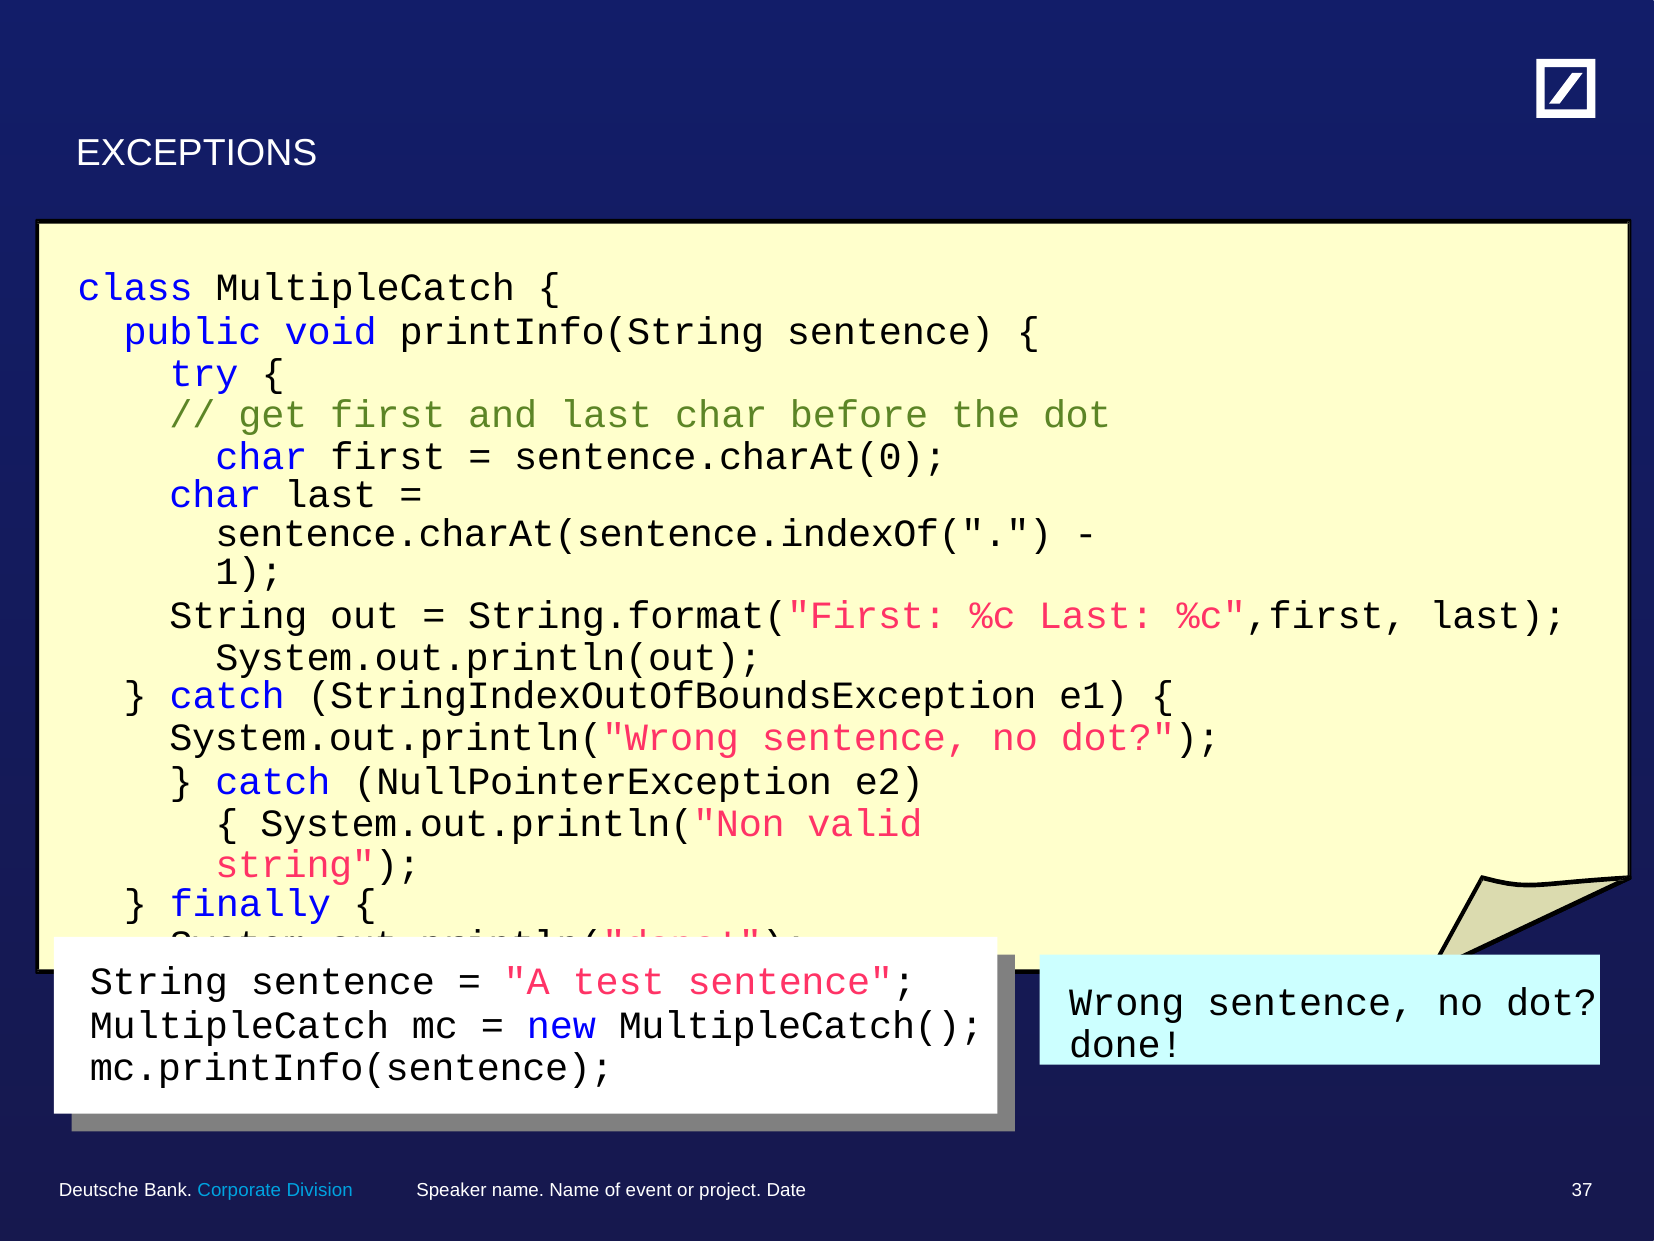

# EXCEPTIONS

class MultipleCatch {
public void printInfo(String sentence) { try {
// get first and last char before the dot char first = sentence.charAt(0);
char last = sentence.charAt(sentence.indexOf(".") - 1);
String out = String.format("First: %c Last: %c",first, last); System.out.println(out);
} catch (StringIndexOutOfBoundsException e1) {
System.out.println("Wrong sentence, no dot?");
} catch (NullPointerException e2) { System.out.println("Non valid string");
} finally {
System.out.println("done!");
}
}

Wrong sentence, no dot? done!
String sentence = "A test sentence";
MultipleCatch mc = new MultipleCatch(); mc.printInfo(sentence);
Speaker name. Name of event or project. Date
37